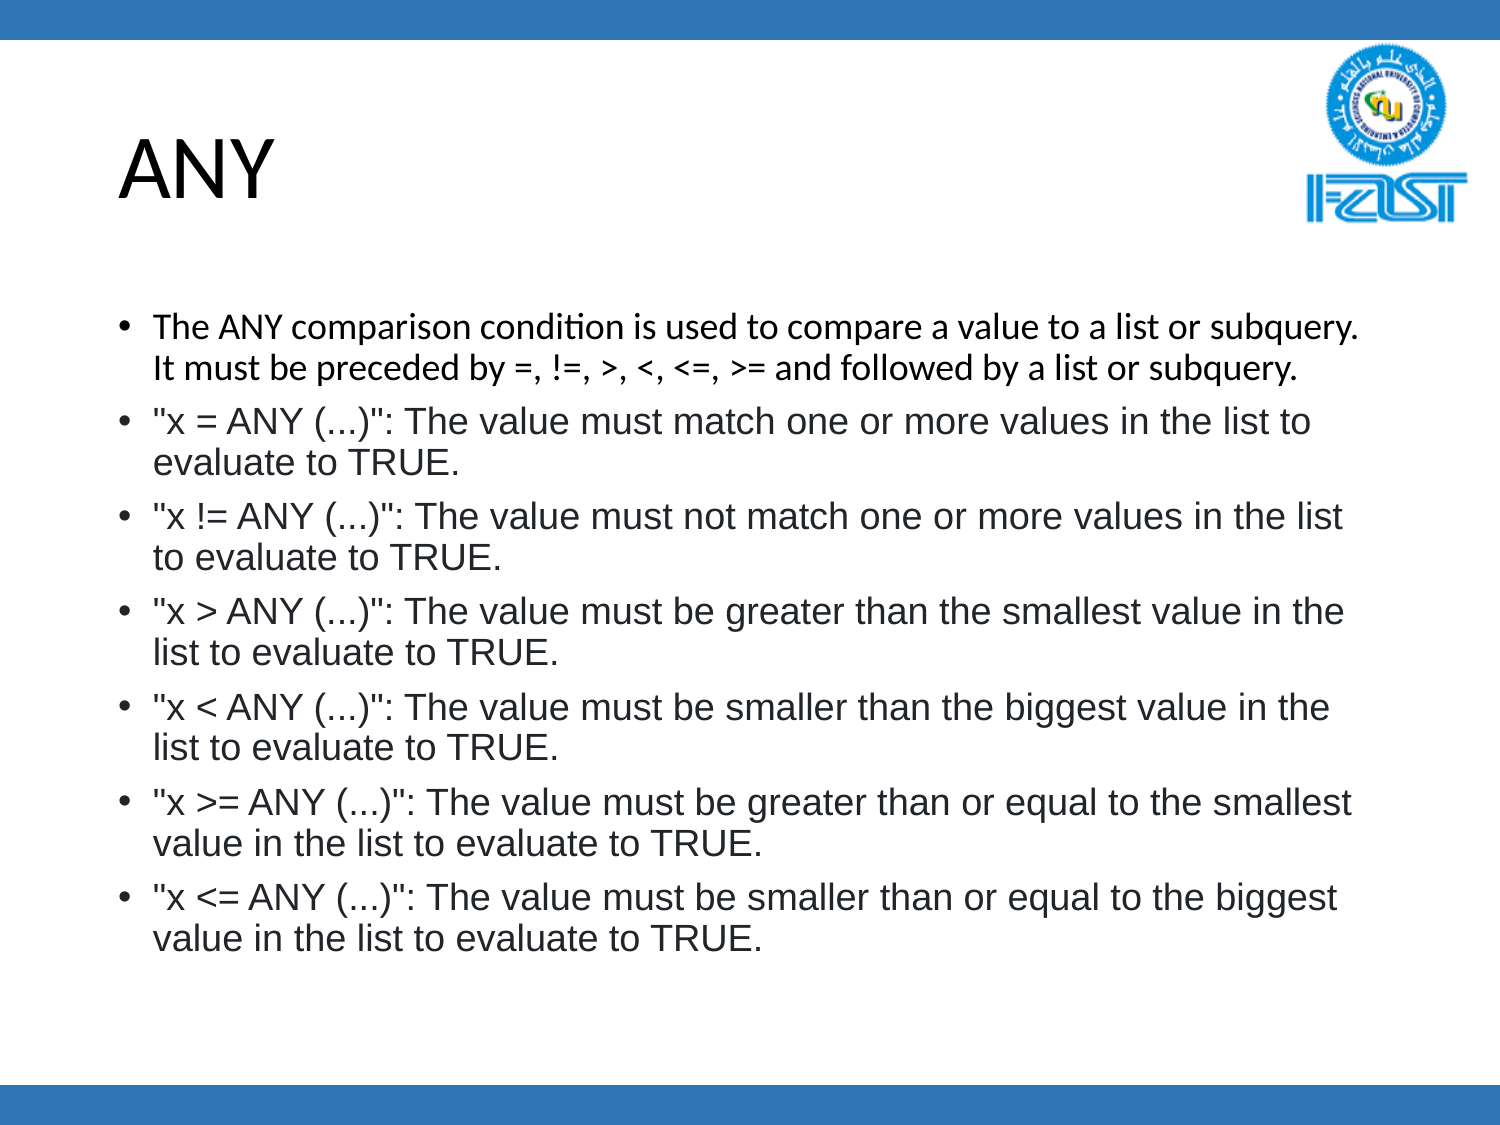

# ANY
The ANY comparison condition is used to compare a value to a list or subquery. It must be preceded by =, !=, >, <, <=, >= and followed by a list or subquery.
"x = ANY (...)": The value must match one or more values in the list to evaluate to TRUE.
"x != ANY (...)": The value must not match one or more values in the list to evaluate to TRUE.
"x > ANY (...)": The value must be greater than the smallest value in the list to evaluate to TRUE.
"x < ANY (...)": The value must be smaller than the biggest value in the list to evaluate to TRUE.
"x >= ANY (...)": The value must be greater than or equal to the smallest value in the list to evaluate to TRUE.
"x <= ANY (...)": The value must be smaller than or equal to the biggest value in the list to evaluate to TRUE.